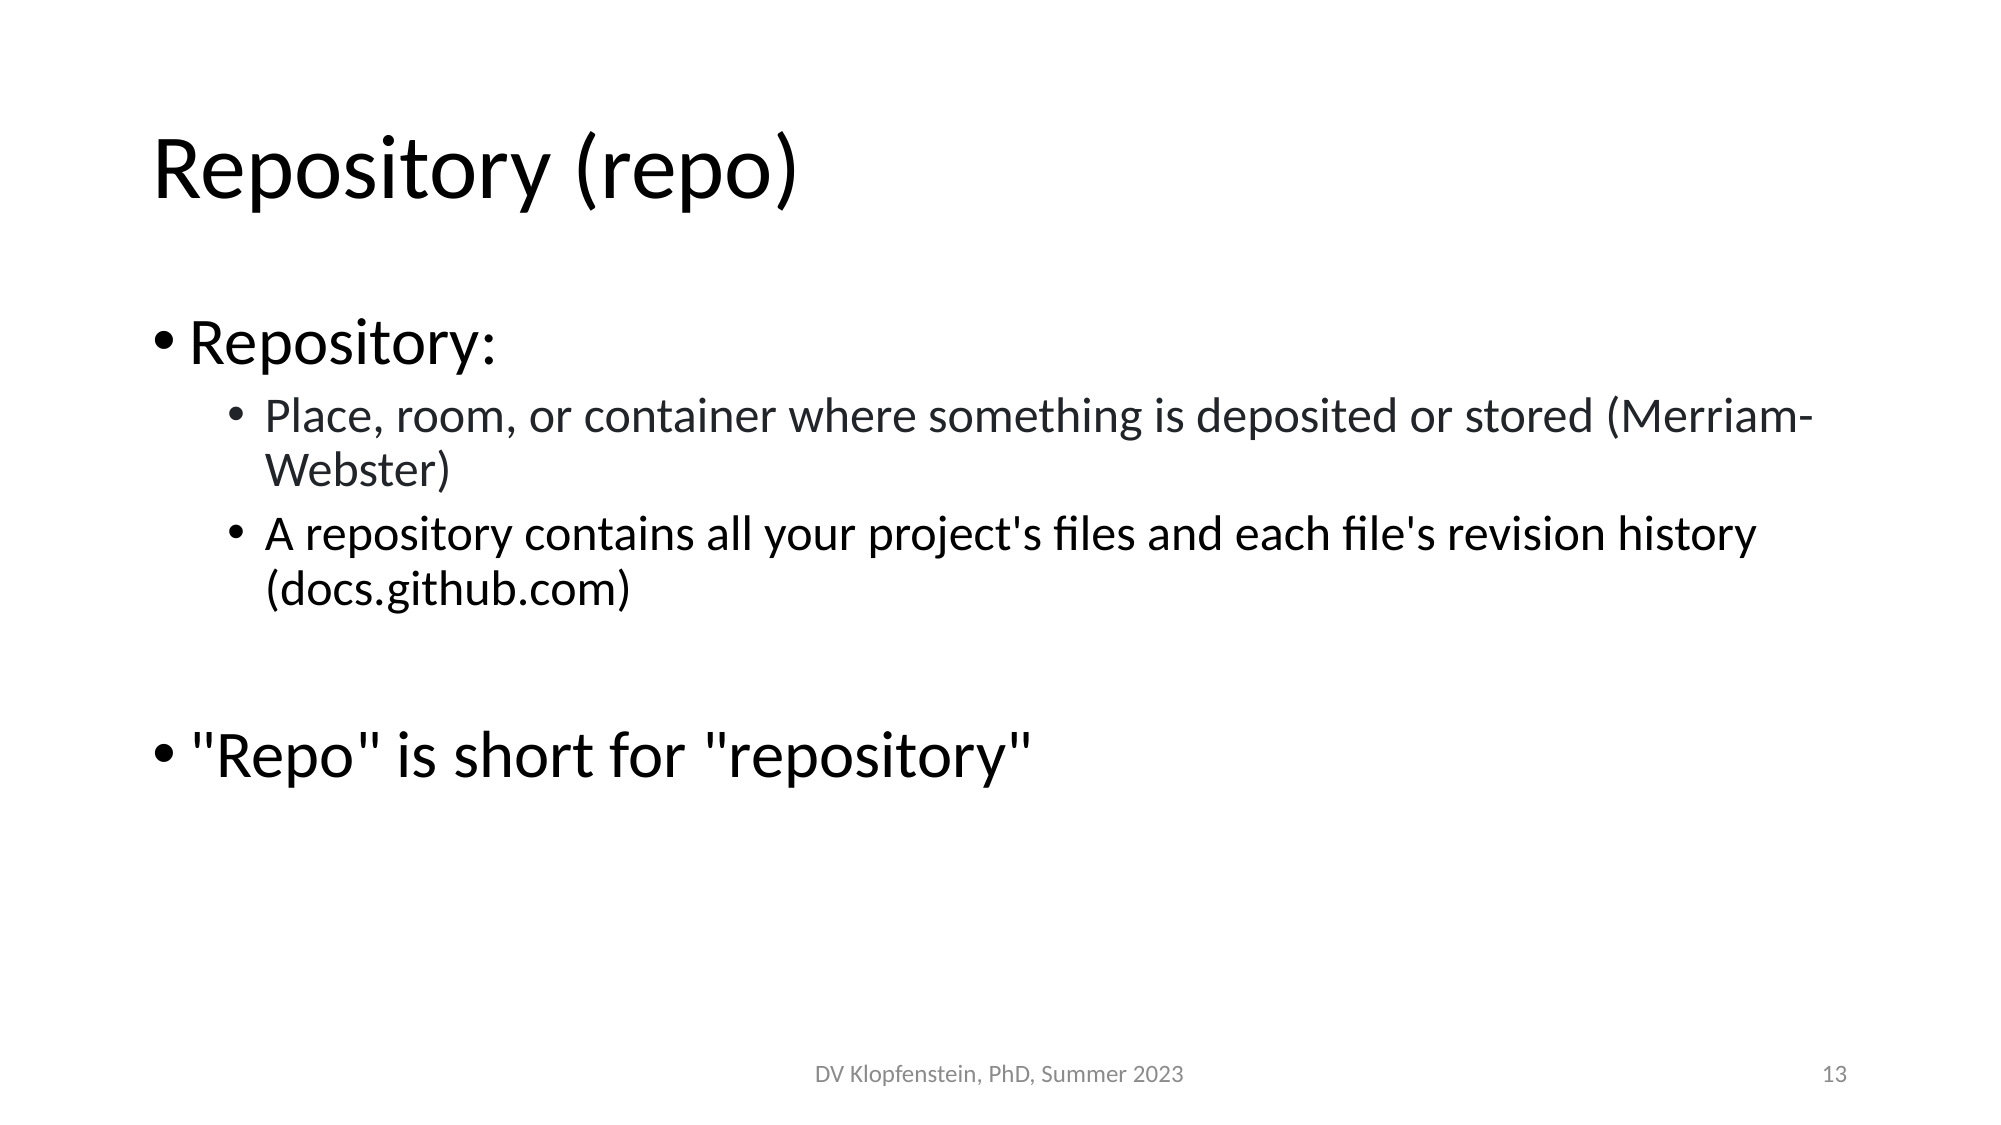

# Repository (repo)
Repository:
Place, room, or container where something is deposited or stored (Merriam-Webster)
A repository contains all your project's files and each file's revision history (docs.github.com)

"Repo" is short for "repository"

DV Klopfenstein, PhD, Summer 2023
13